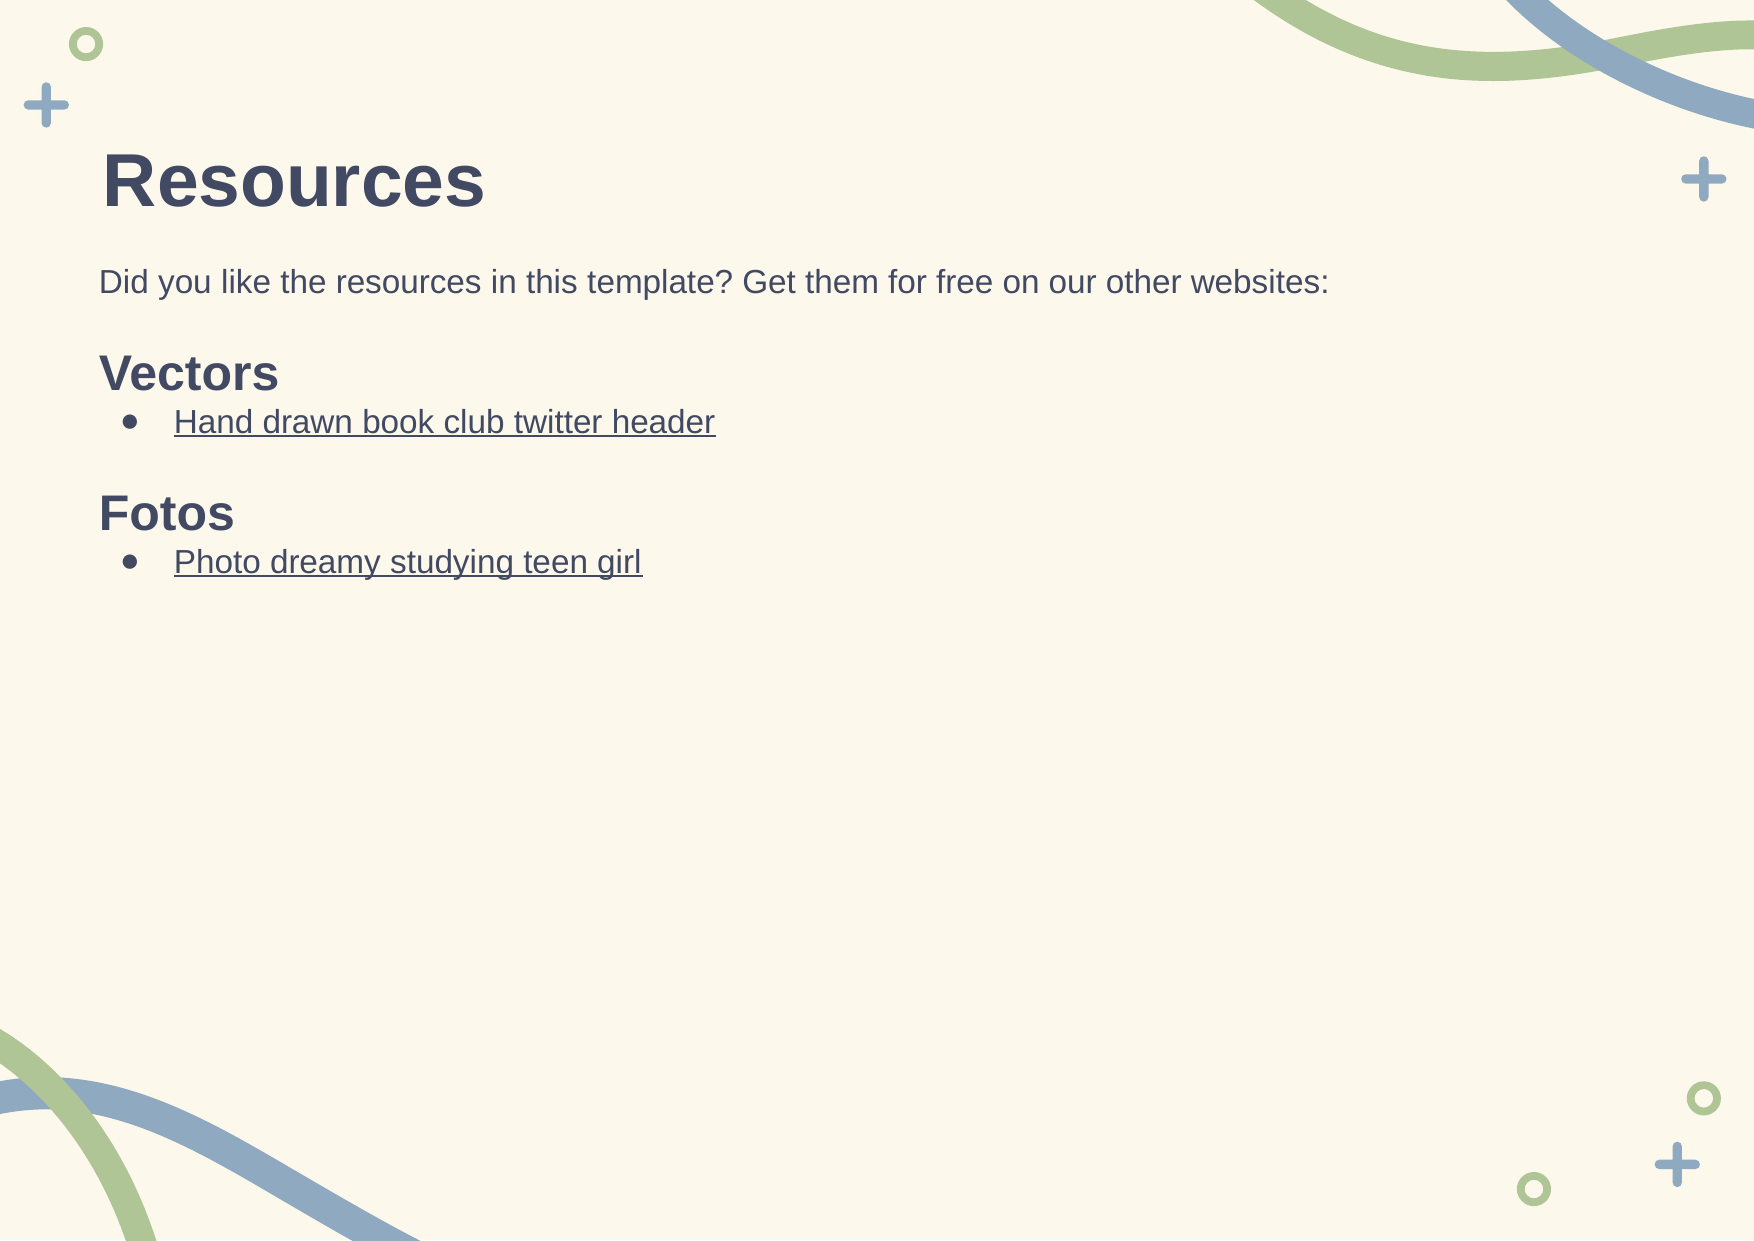

# Resources
Did you like the resources in this template? Get them for free on our other websites:

Vectors
Hand drawn book club twitter header

Fotos
Photo dreamy studying teen girl